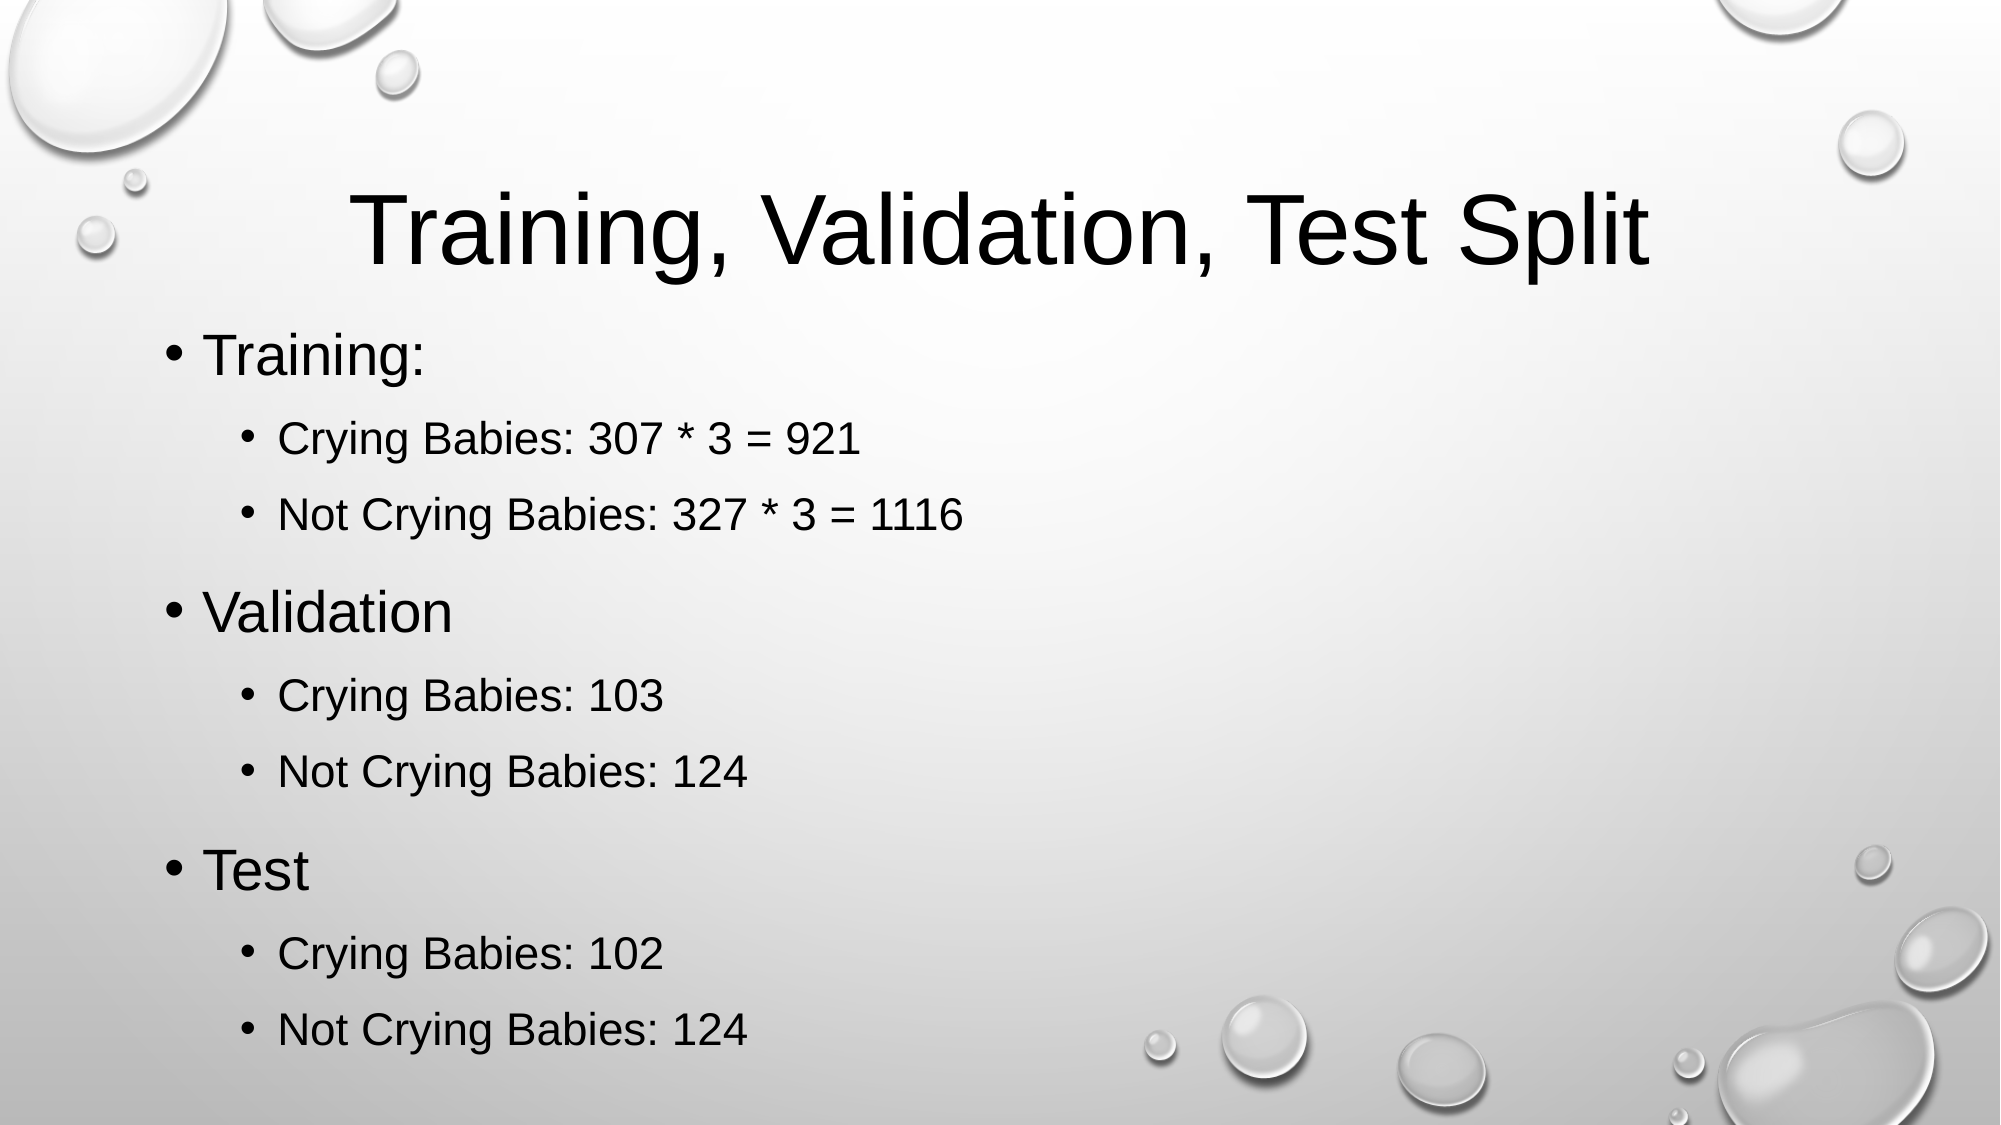

# Training, Validation, Test Split
Training:
Crying Babies: 307 * 3 = 921
Not Crying Babies: 327 * 3 = 1116
Validation
Crying Babies: 103
Not Crying Babies: 124
Test
Crying Babies: 102
Not Crying Babies: 124